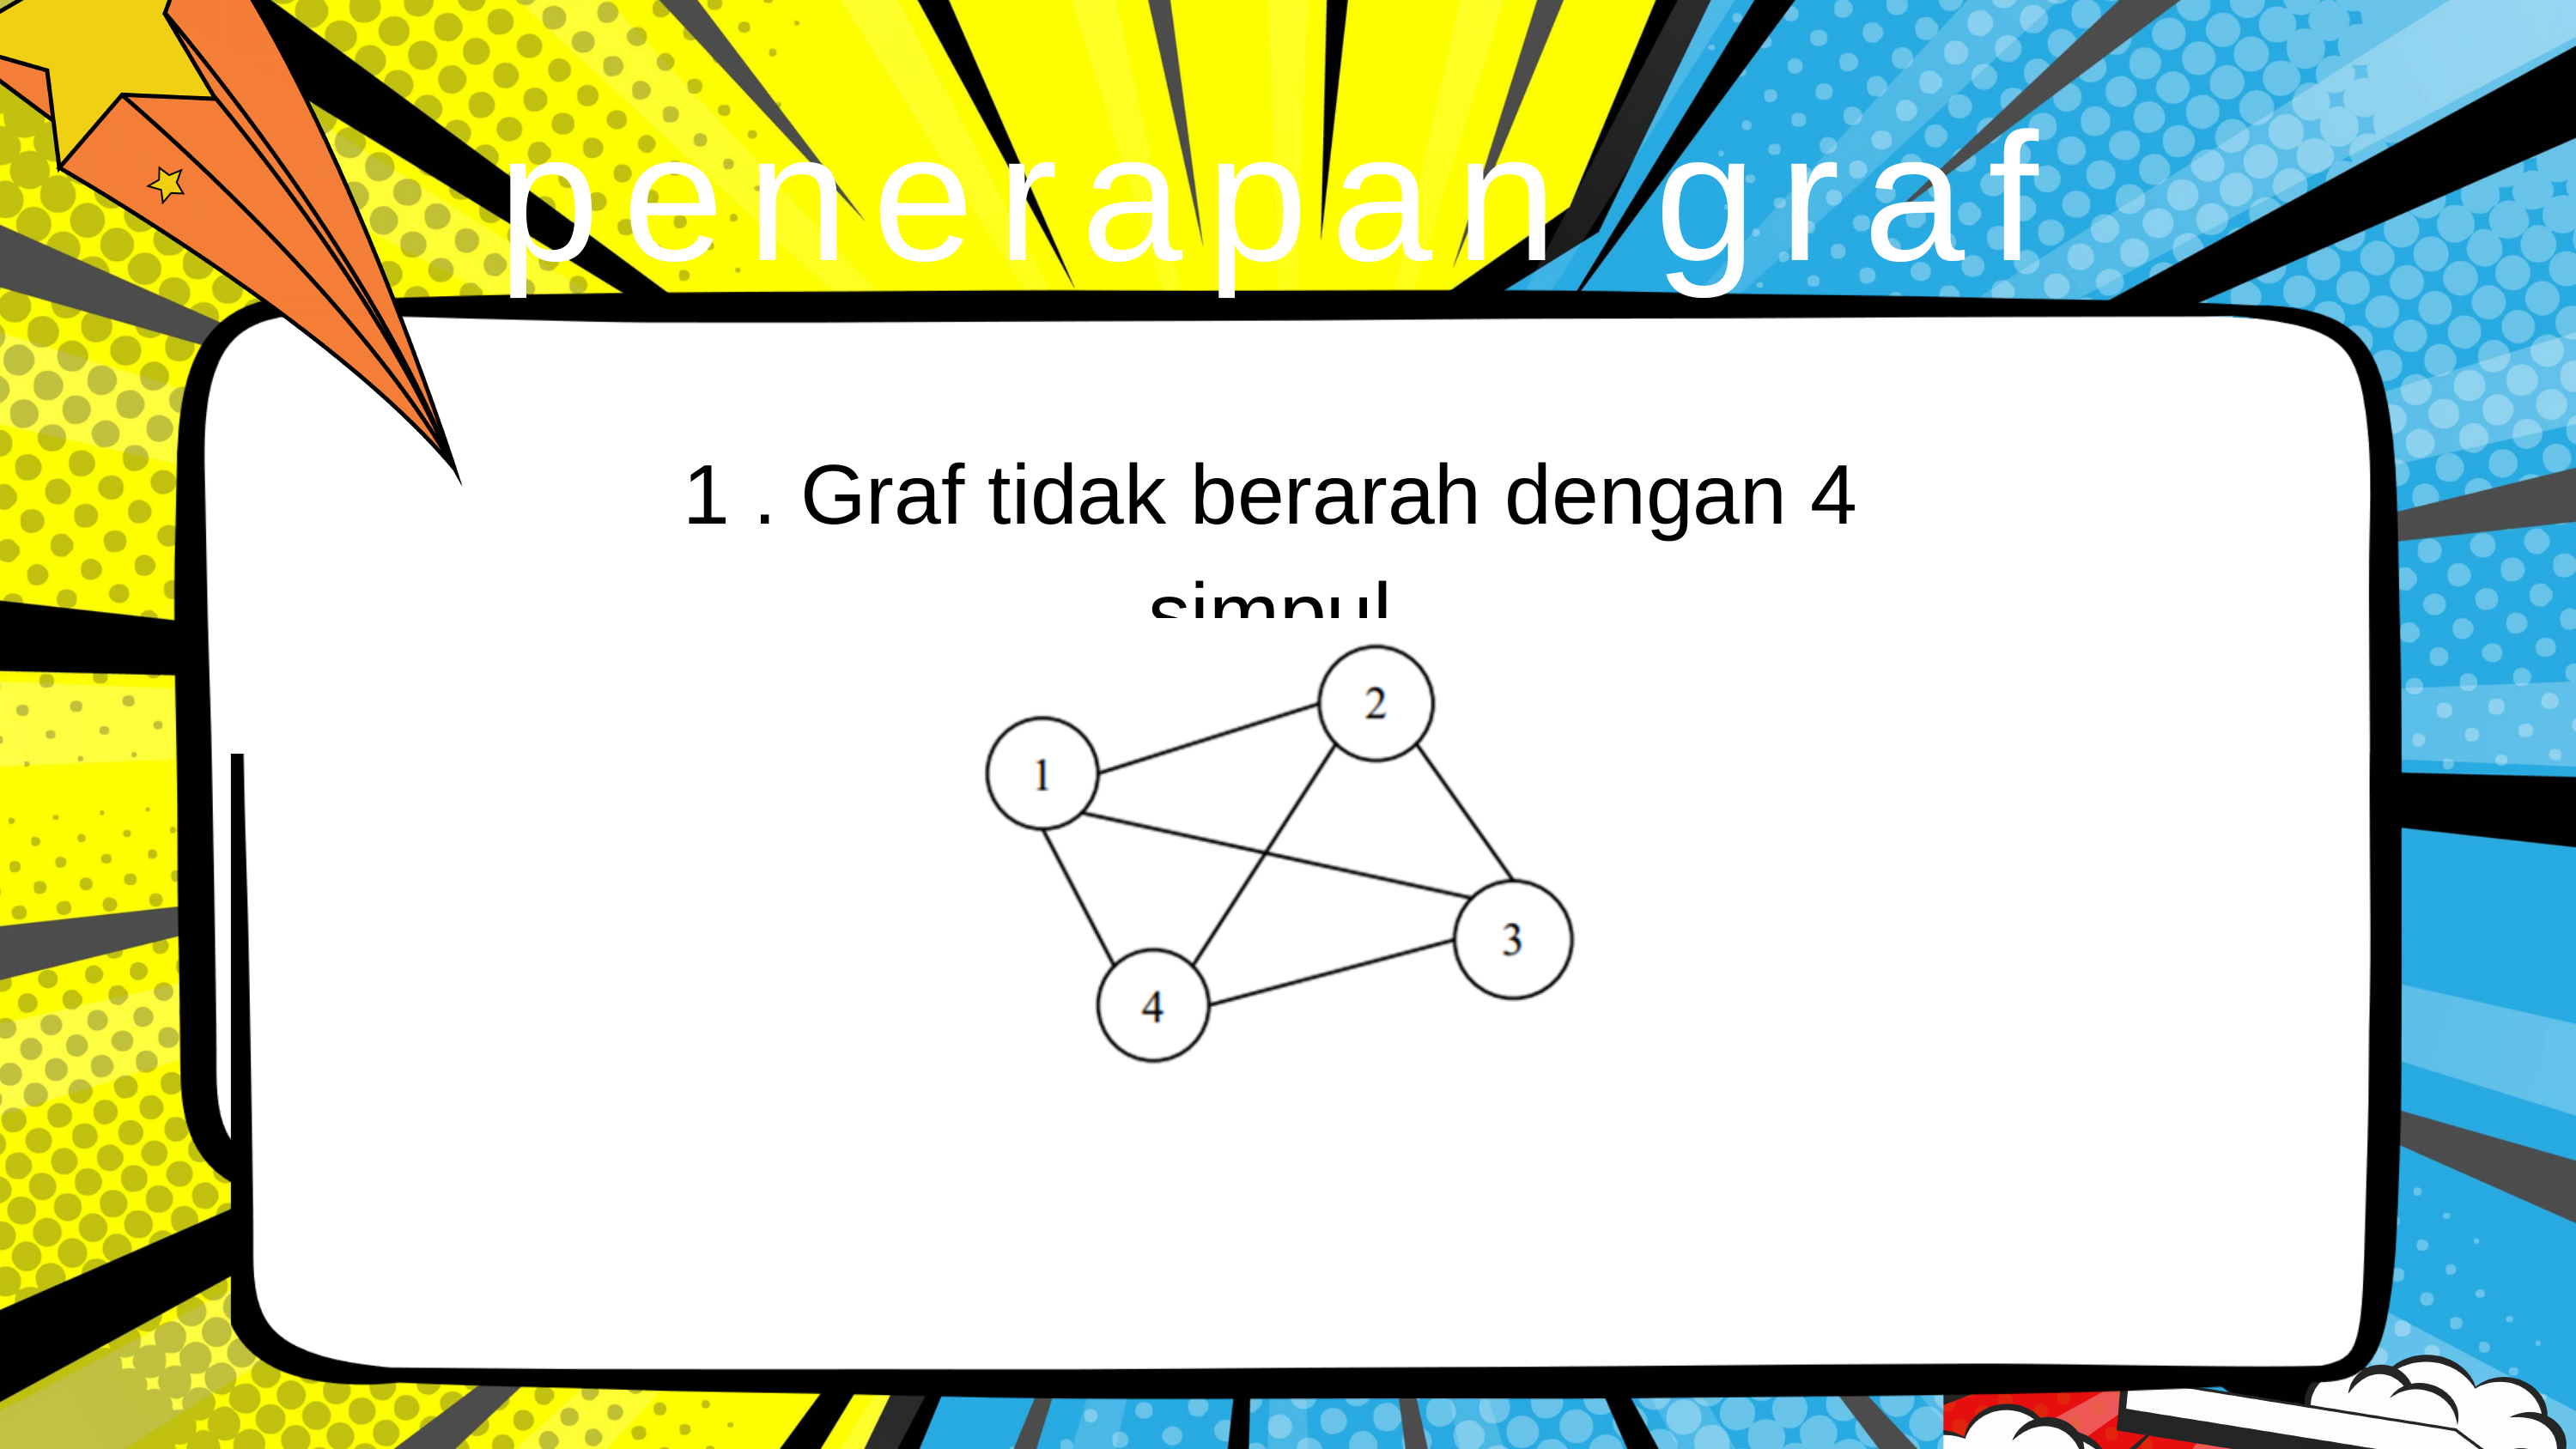

penerapan graf

1 . Graf tidak berarah dengan 4 simpul